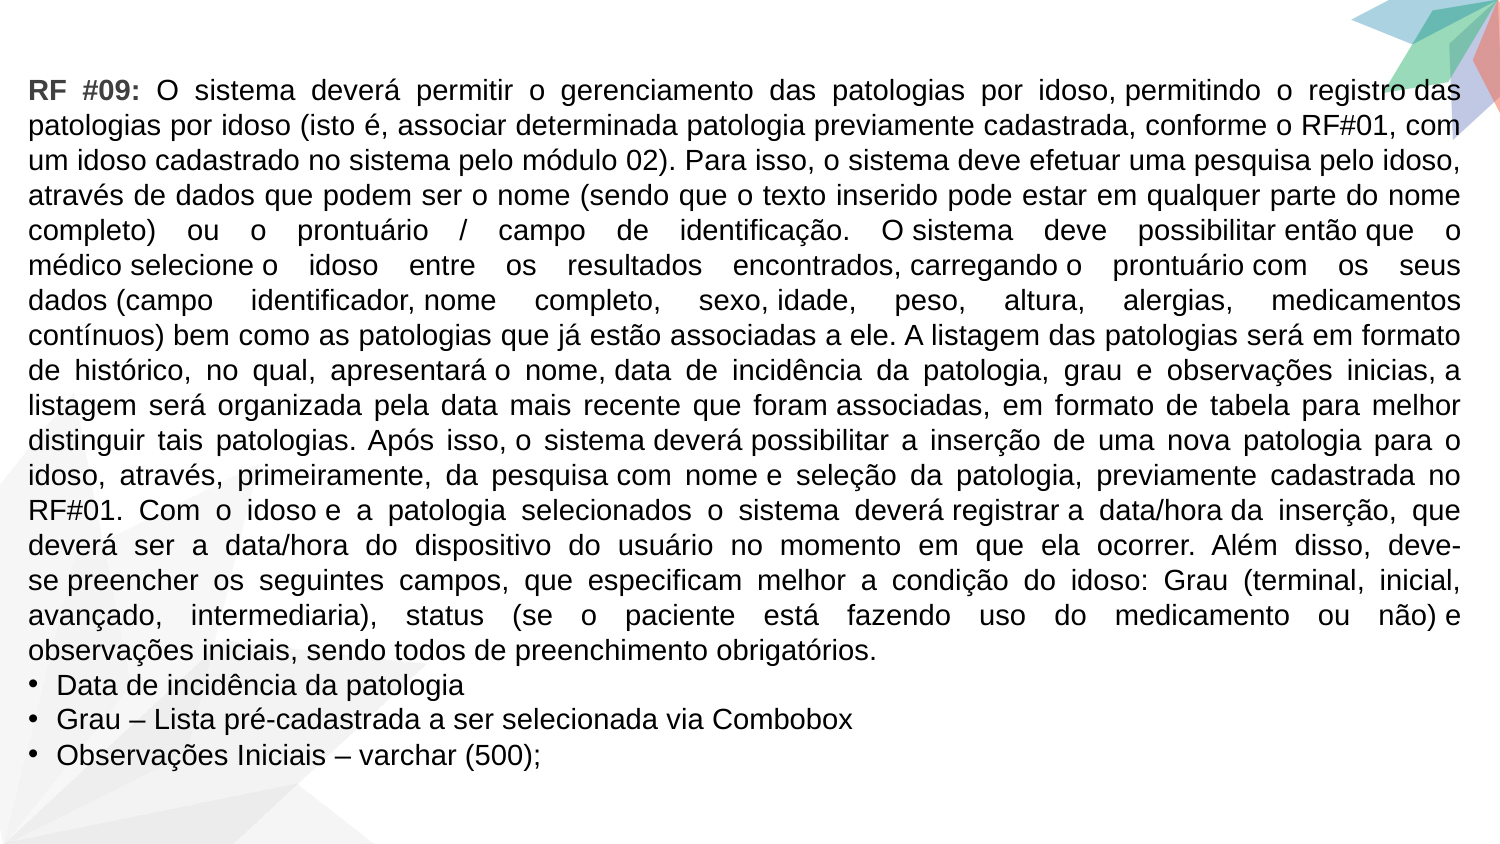

RF #09: O sistema deverá permitir o gerenciamento das patologias por idoso, permitindo o registro das patologias por idoso (isto é, associar determinada patologia previamente cadastrada, conforme o RF#01, com um idoso cadastrado no sistema pelo módulo 02). Para isso, o sistema deve efetuar uma pesquisa pelo idoso, através de dados que podem ser o nome (sendo que o texto inserido pode estar em qualquer parte do nome completo) ou o prontuário / campo de identificação. O sistema deve possibilitar então que o médico selecione o idoso entre os resultados encontrados, carregando o prontuário com os seus dados (campo identificador, nome completo, sexo, idade, peso, altura, alergias, medicamentos contínuos) bem como as patologias que já estão associadas a ele. A listagem das patologias será em formato de histórico, no qual, apresentará o nome, data de incidência da patologia, grau e observações inicias, a listagem será organizada pela data mais recente que foram associadas, em formato de tabela para melhor distinguir tais patologias. Após isso, o sistema deverá possibilitar a inserção de uma nova patologia para o idoso, através, primeiramente, da pesquisa com nome e seleção da patologia, previamente cadastrada no RF#01. Com o idoso e a patologia selecionados o sistema deverá registrar a data/hora da inserção, que deverá ser a data/hora do dispositivo do usuário no momento em que ela ocorrer. Além disso, deve-se preencher os seguintes campos, que especificam melhor a condição do idoso: Grau (terminal, inicial, avançado, intermediaria), status (se o paciente está fazendo uso do medicamento ou não) e observações iniciais, sendo todos de preenchimento obrigatórios.
Data de incidência da patologia
Grau – Lista pré-cadastrada a ser selecionada via Combobox
Observações Iniciais – varchar (500);